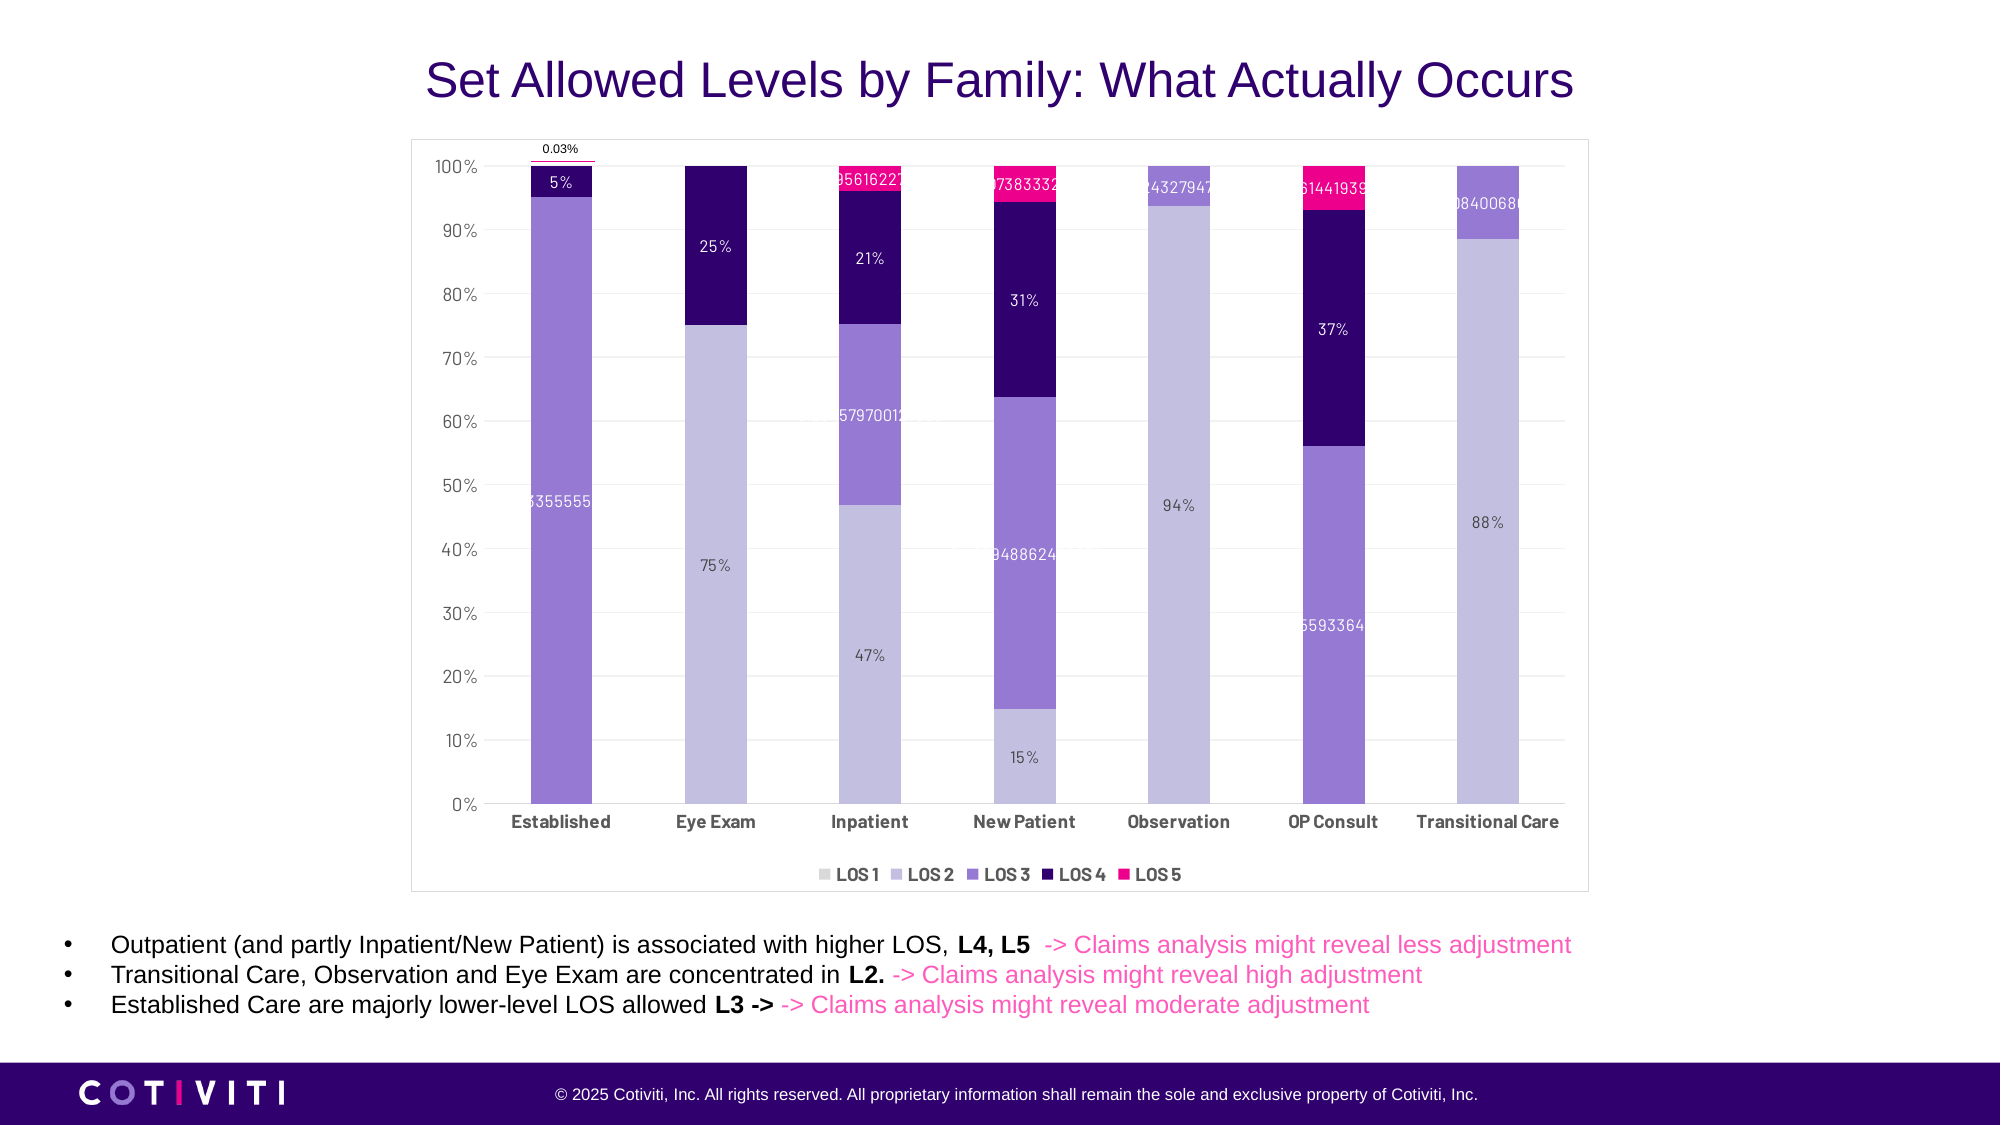

# Set Allowed Levels by Family: What Actually Occurs
0.03%

### Chart

| Category | LOS 1 | LOS 2 | LOS 3 | LOS 4 | LOS 5 |
|---|---|---|---|---|---|
| Established | None | None | 0.9503355555802061 | 0.04935828461768849 | None |
| Eye Exam | None | 0.7497806784347086 | None | 0.25021932156529136 | None |
| Inpatient | None | 0.467869390684815 | 0.28457970012760525 | 0.20859474691620586 | 0.038956162271373884 |
| New Patient | None | 0.14771988596656646 | 0.4899488624388512 | 0.3062574182741905 | 0.05607383332039179 |
| Observation | None | 0.9367567205202119 | 0.06324327947978817 | None | None |
| OP Consult | None | None | 0.5605593364525734 | 0.3708262441514249 | 0.0686144193960017 |
| Transitional Care | None | 0.8849159931943854 | 0.11508400680561463 | None | None |
Outpatient (and partly Inpatient/New Patient) is associated with higher LOS, L4, L5  -> Claims analysis might reveal less adjustment
Transitional Care, Observation and Eye Exam are concentrated in L2. -> Claims analysis might reveal high adjustment
Established Care are majorly lower-level LOS allowed L3 -> -> Claims analysis might reveal moderate adjustment